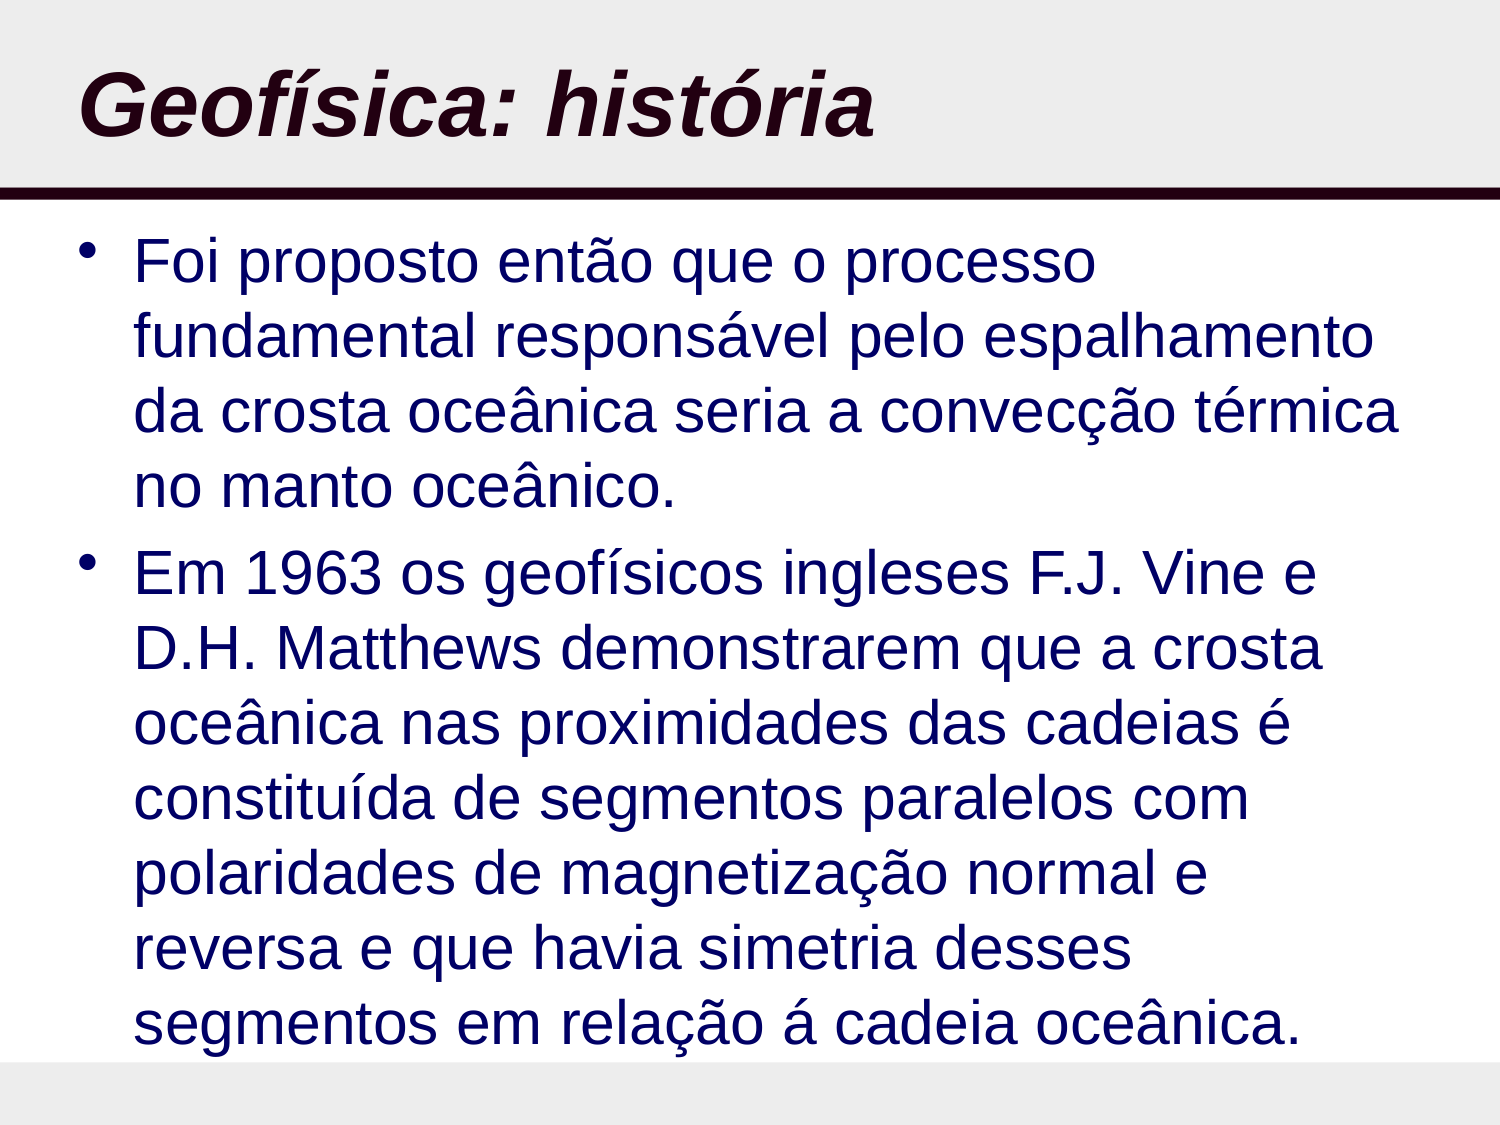

# Geofísica: história
Foi proposto então que o processo fundamental responsável pelo espalhamento da crosta oceânica seria a convecção térmica no manto oceânico.
Em 1963 os geofísicos ingleses F.J. Vine e D.H. Matthews demonstrarem que a crosta oceânica nas proximidades das cadeias é constituída de segmentos paralelos com polaridades de magnetização normal e reversa e que havia simetria desses segmentos em relação á cadeia oceânica.